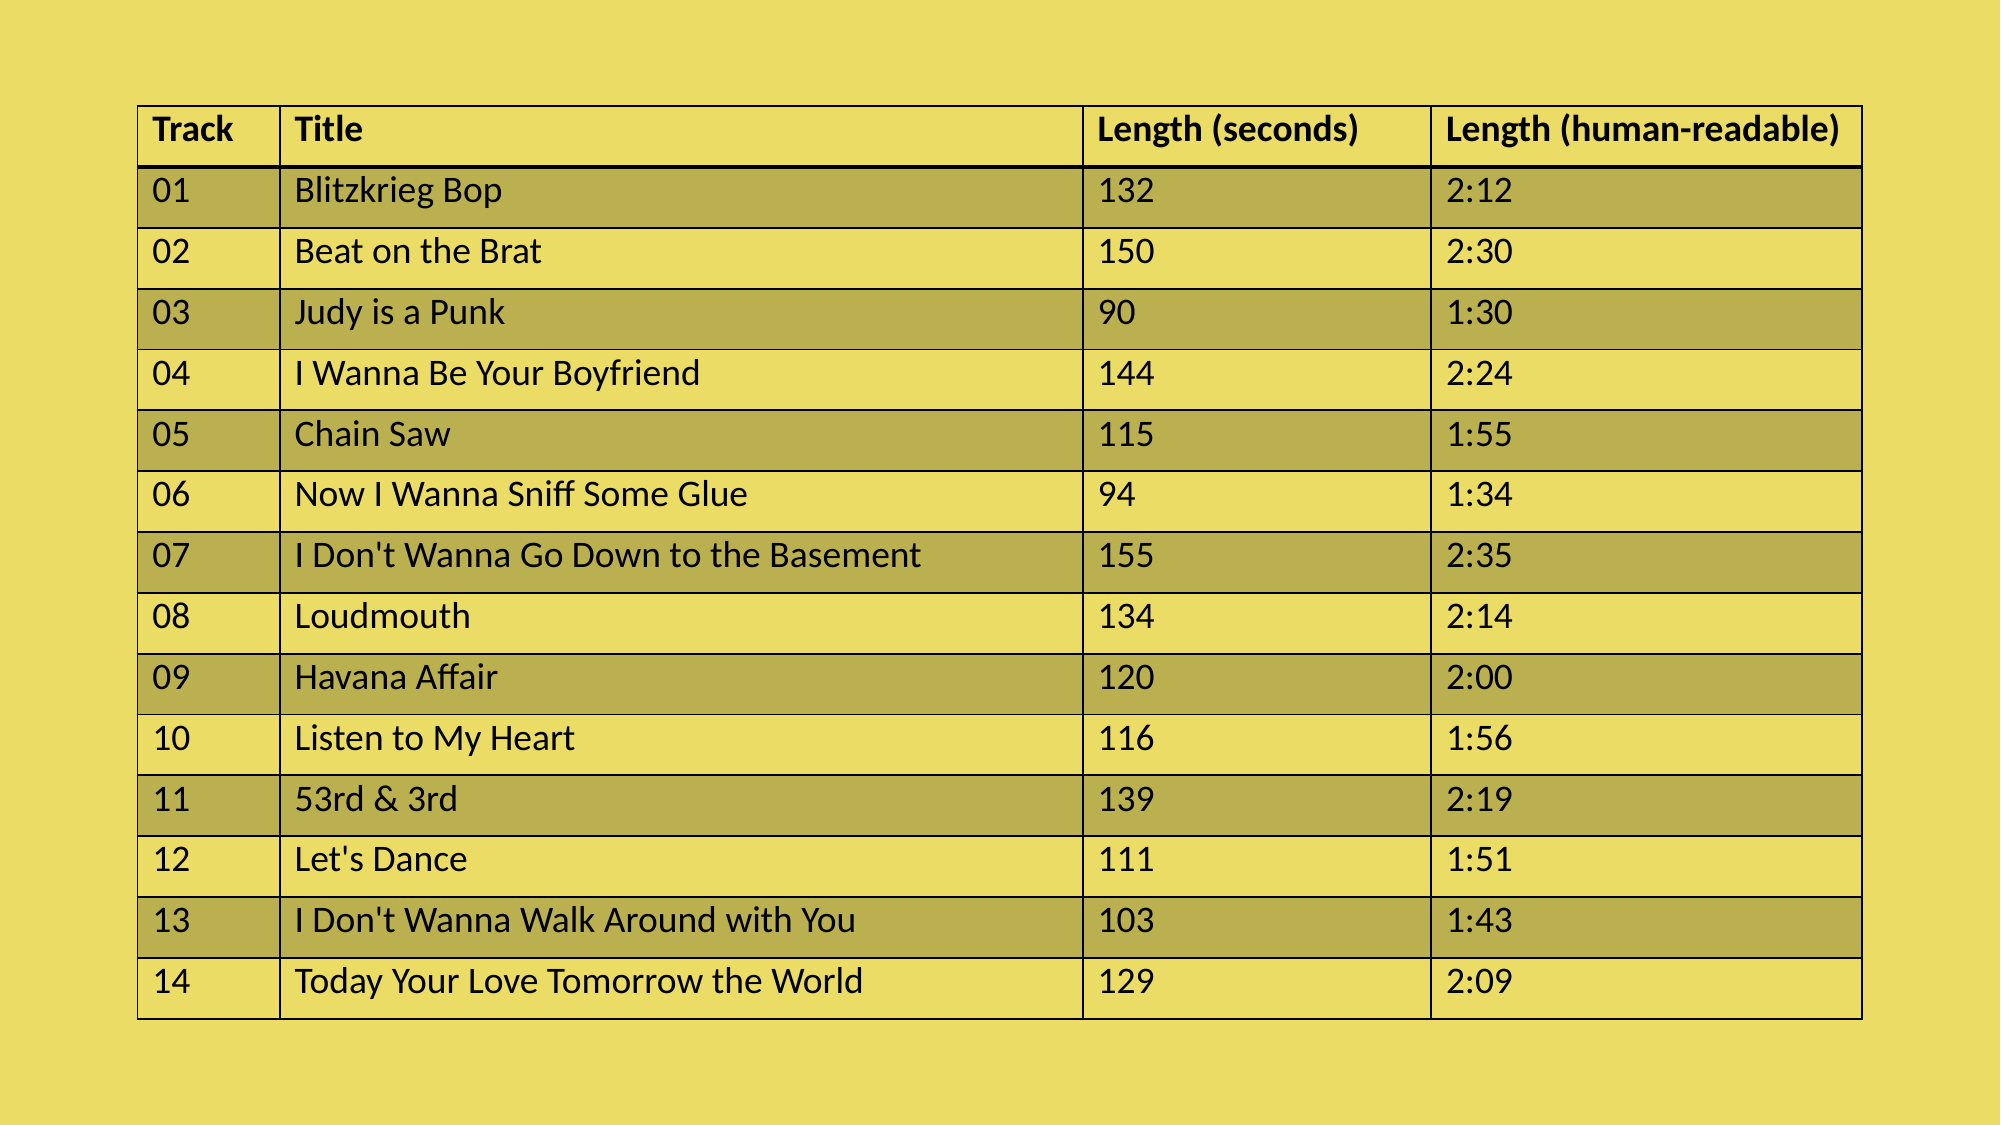

| Track | Title | Length (seconds) | Length (human-readable) |
| --- | --- | --- | --- |
| 01 | Blitzkrieg Bop | 132 | 2:12 |
| 02 | Beat on the Brat | 150 | 2:30 |
| 03 | Judy is a Punk | 90 | 1:30 |
| 04 | I Wanna Be Your Boyfriend | 144 | 2:24 |
| 05 | Chain Saw | 115 | 1:55 |
| 06 | Now I Wanna Sniff Some Glue | 94 | 1:34 |
| 07 | I Don't Wanna Go Down to the Basement | 155 | 2:35 |
| 08 | Loudmouth | 134 | 2:14 |
| 09 | Havana Affair | 120 | 2:00 |
| 10 | Listen to My Heart | 116 | 1:56 |
| 11 | 53rd & 3rd | 139 | 2:19 |
| 12 | Let's Dance | 111 | 1:51 |
| 13 | I Don't Wanna Walk Around with You | 103 | 1:43 |
| 14 | Today Your Love Tomorrow the World | 129 | 2:09 |